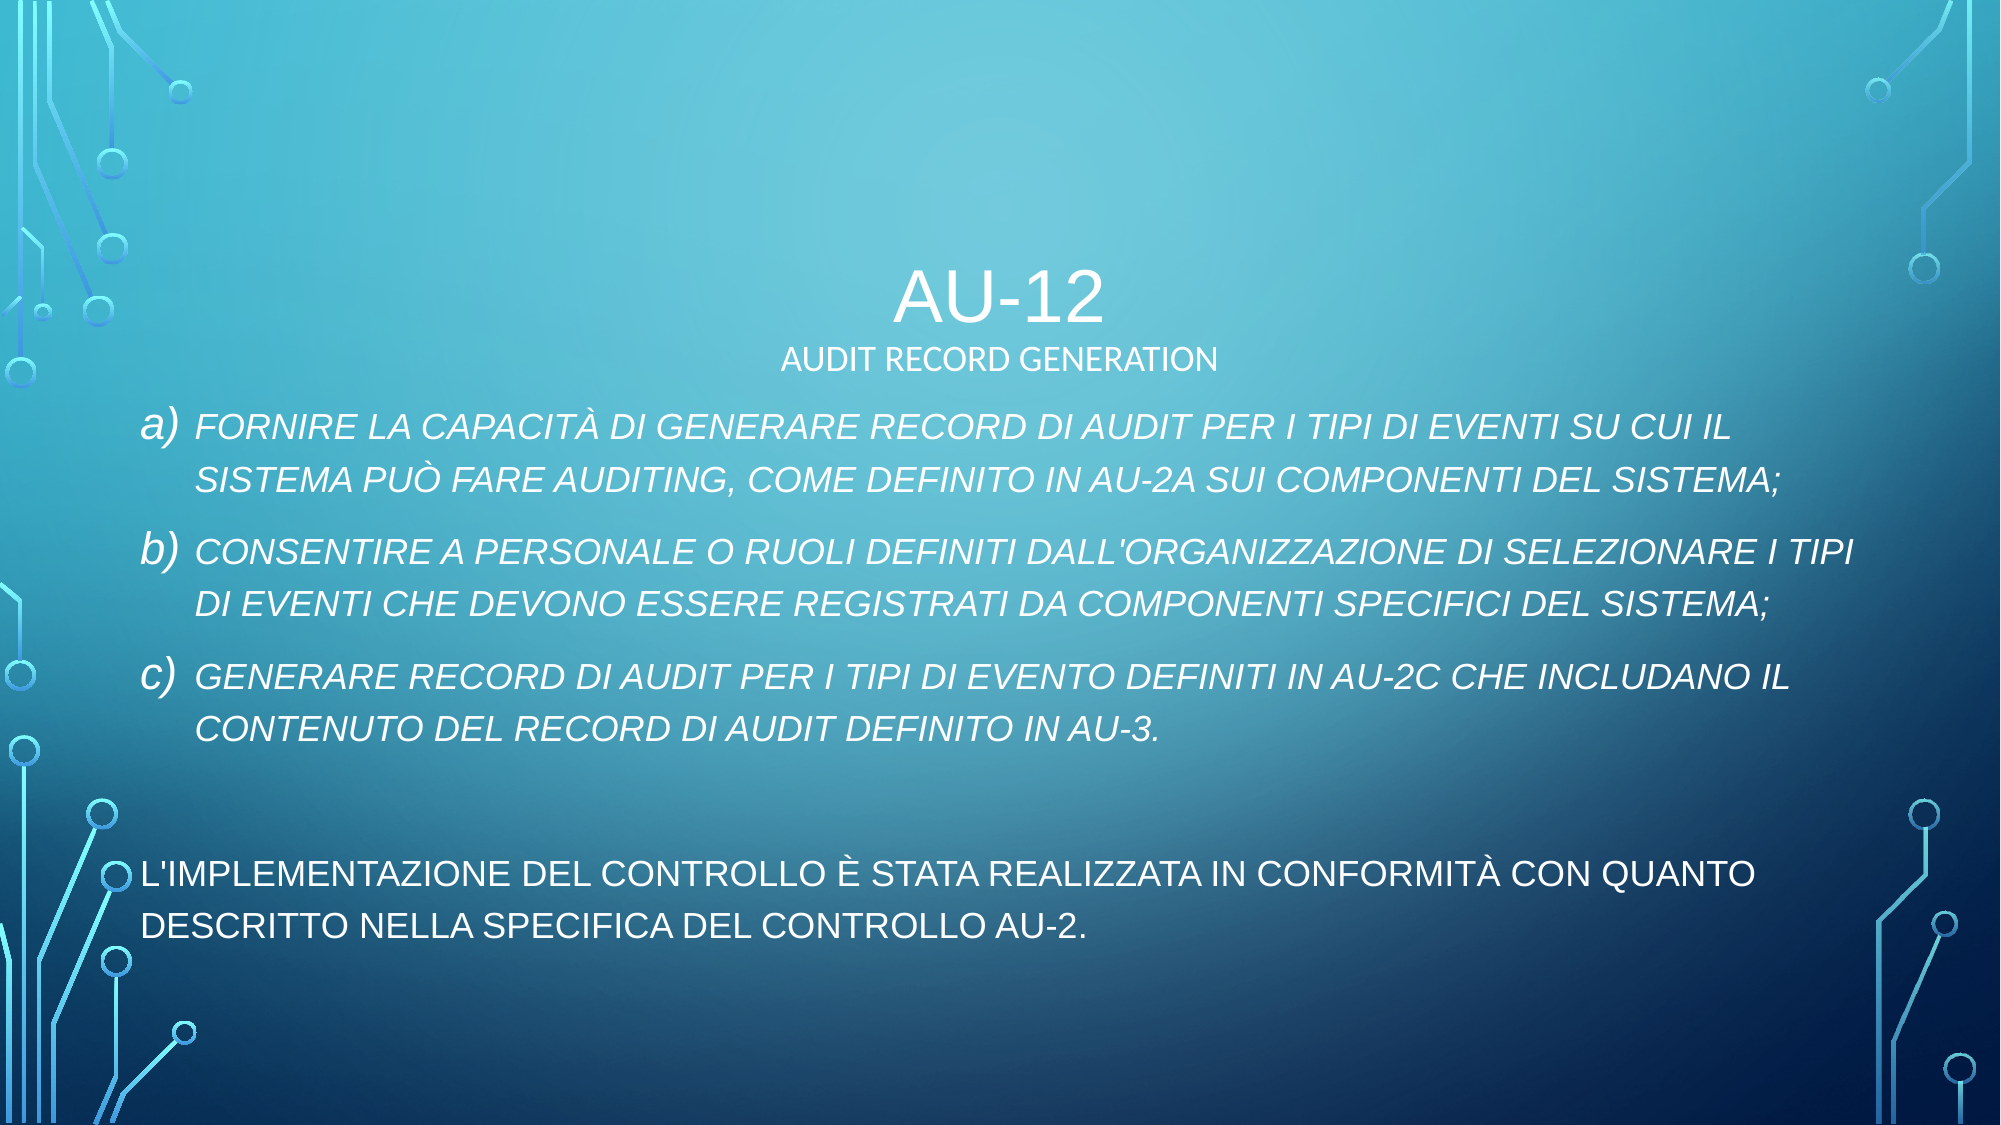

# au-12 AUDIT RECORD Generation
Fornire la capacità di generare record di audit per i tipi di eventi SU CUI il sistema può fare auditing, come definito in AU-2a sui componenti del sistema;
Consentire a personale o ruoli definiti dall'organizzazione di selezionare i tipi di eventi che devono essere registrati da componenti specifici del sistema;
Generare record di audit per i tipi di evento definiti in AU-2c che includano il contenuto del record di audit definito in AU-3.

L'implementazione del controllo è stata realizzata in conformità con quanto descritto nella specifica del controllo AU-2.